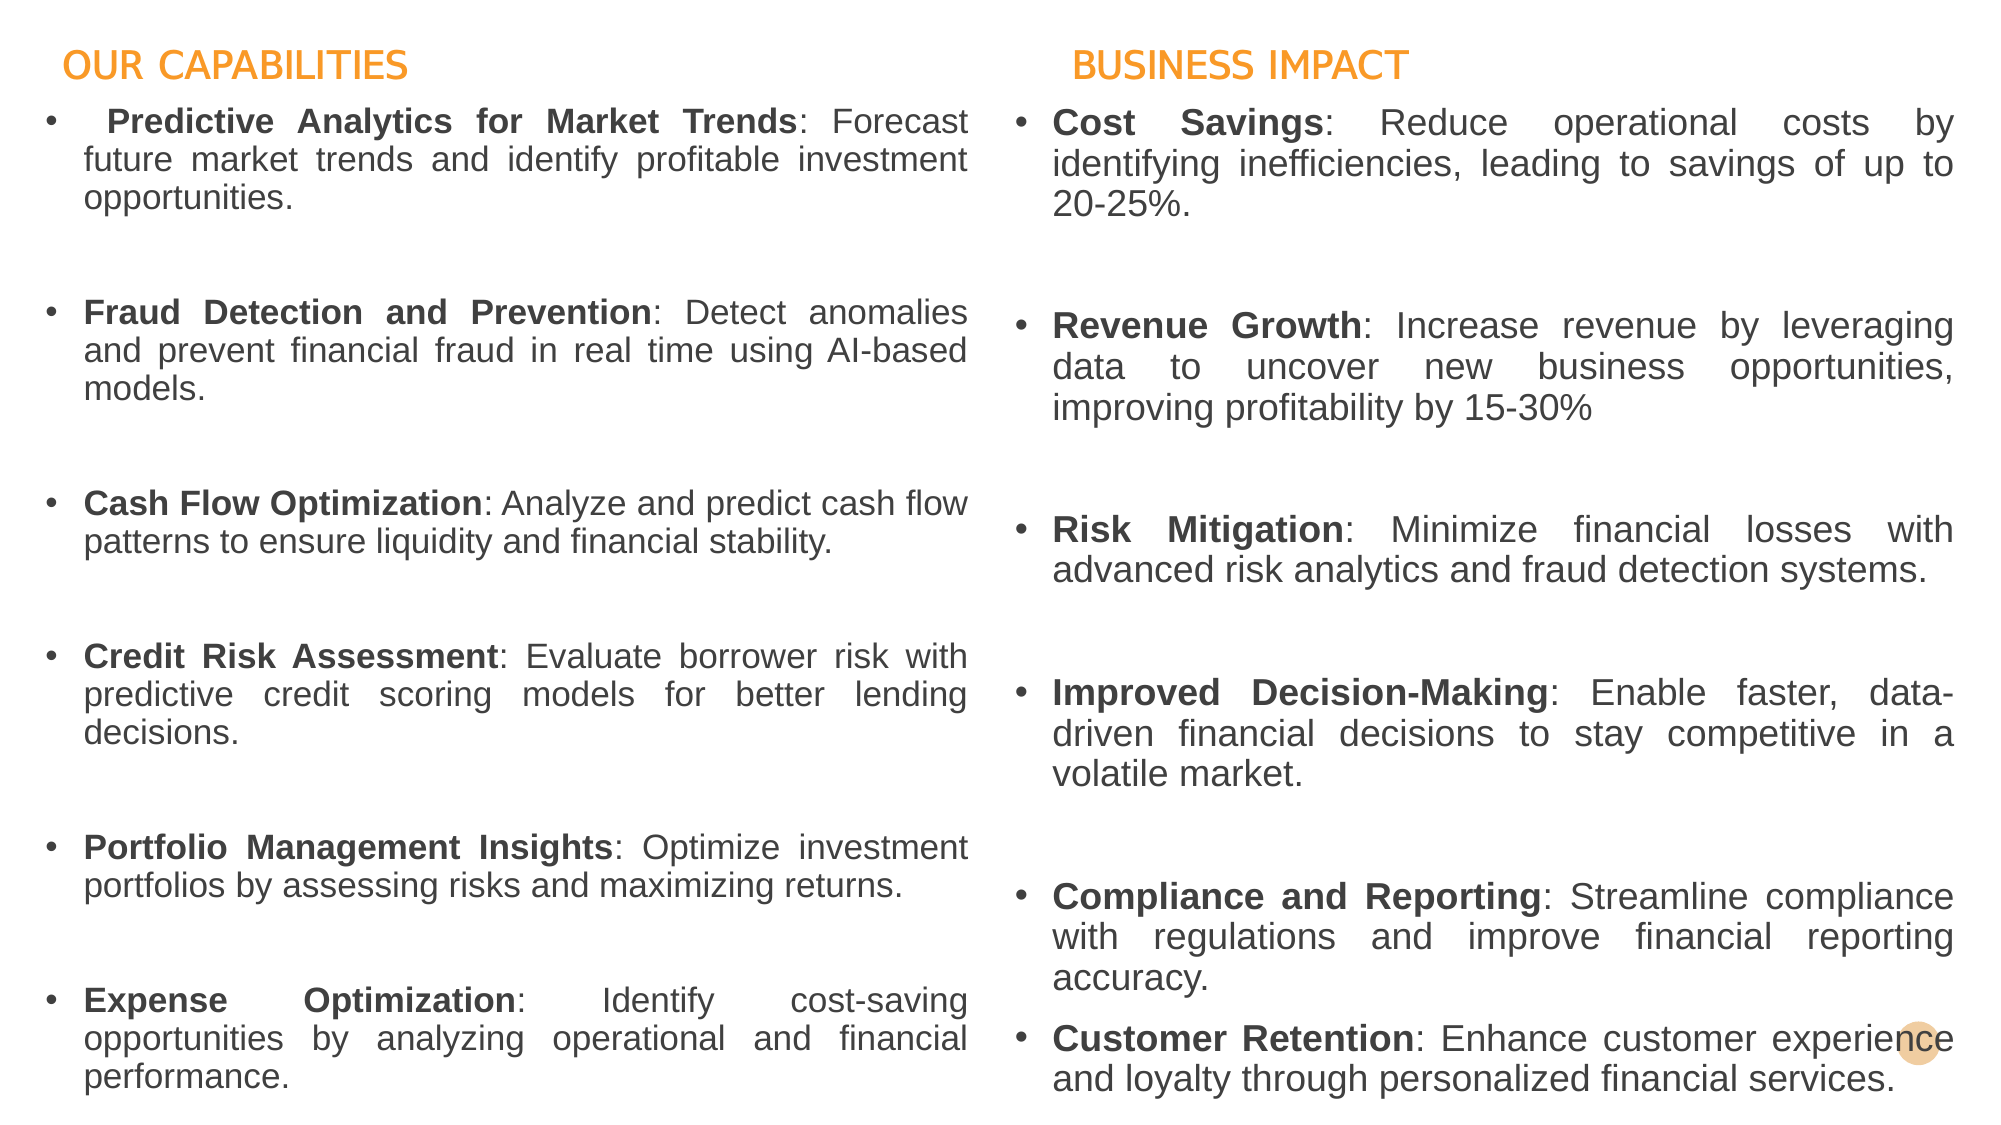

OUR CAPABILITIES
BUSINESS IMPACT
 Predictive Analytics for Market Trends: Forecast future market trends and identify profitable investment opportunities.

Fraud Detection and Prevention: Detect anomalies and prevent financial fraud in real time using AI-based models.

Cash Flow Optimization: Analyze and predict cash flow patterns to ensure liquidity and financial stability.

Credit Risk Assessment: Evaluate borrower risk with predictive credit scoring models for better lending decisions.

Portfolio Management Insights: Optimize investment portfolios by assessing risks and maximizing returns.

Expense Optimization: Identify cost-saving opportunities by analyzing operational and financial performance.

Cost Savings: Reduce operational costs by identifying inefficiencies, leading to savings of up to 20-25%.

Revenue Growth: Increase revenue by leveraging data to uncover new business opportunities, improving profitability by 15-30%

Risk Mitigation: Minimize financial losses with advanced risk analytics and fraud detection systems.

Improved Decision-Making: Enable faster, data-driven financial decisions to stay competitive in a volatile market.

Compliance and Reporting: Streamline compliance with regulations and improve financial reporting accuracy.
Customer Retention: Enhance customer experience and loyalty through personalized financial services.